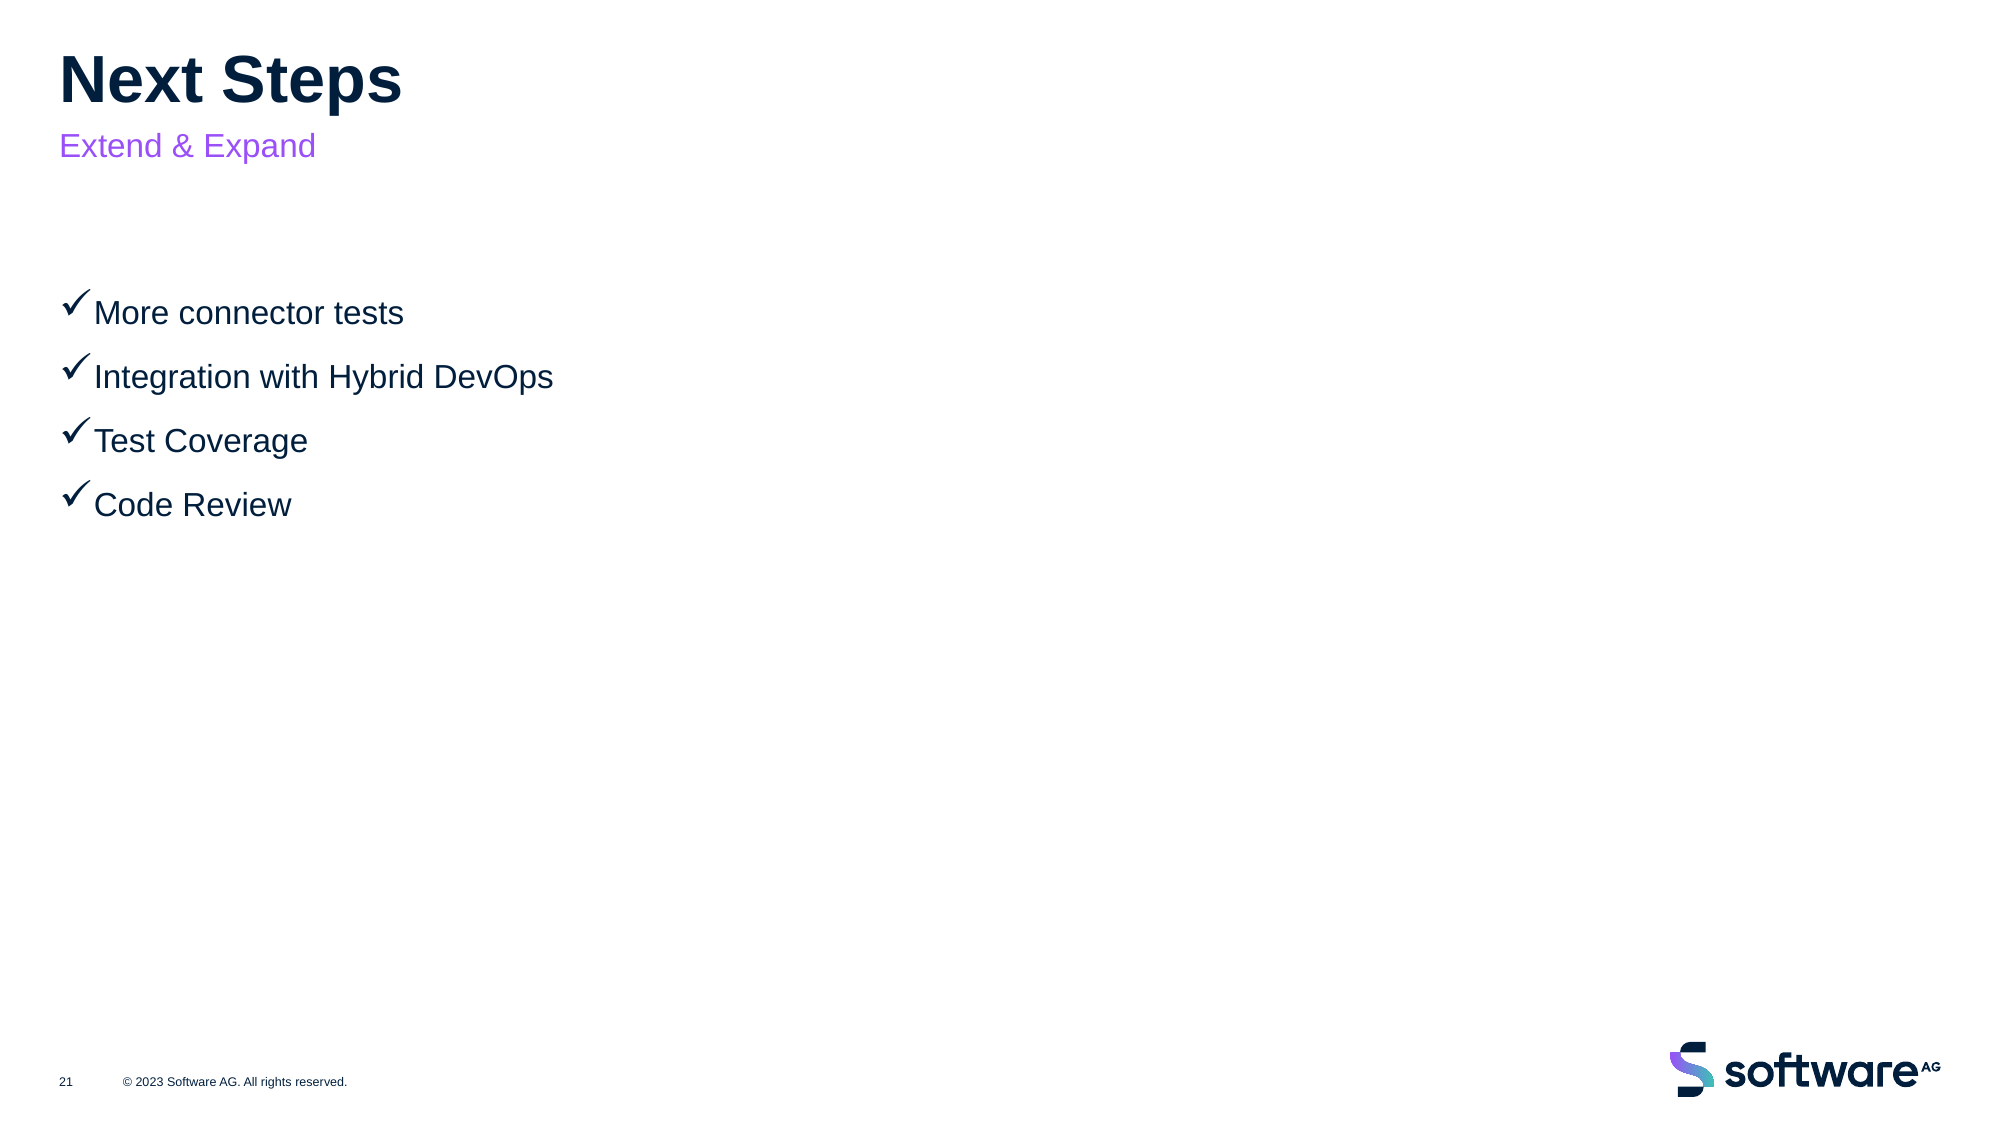

# Next Steps
Extend & Expand

More connector tests
Integration with Hybrid DevOps
Test Coverage
Code Review

21
© 2023 Software AG. All rights reserved.